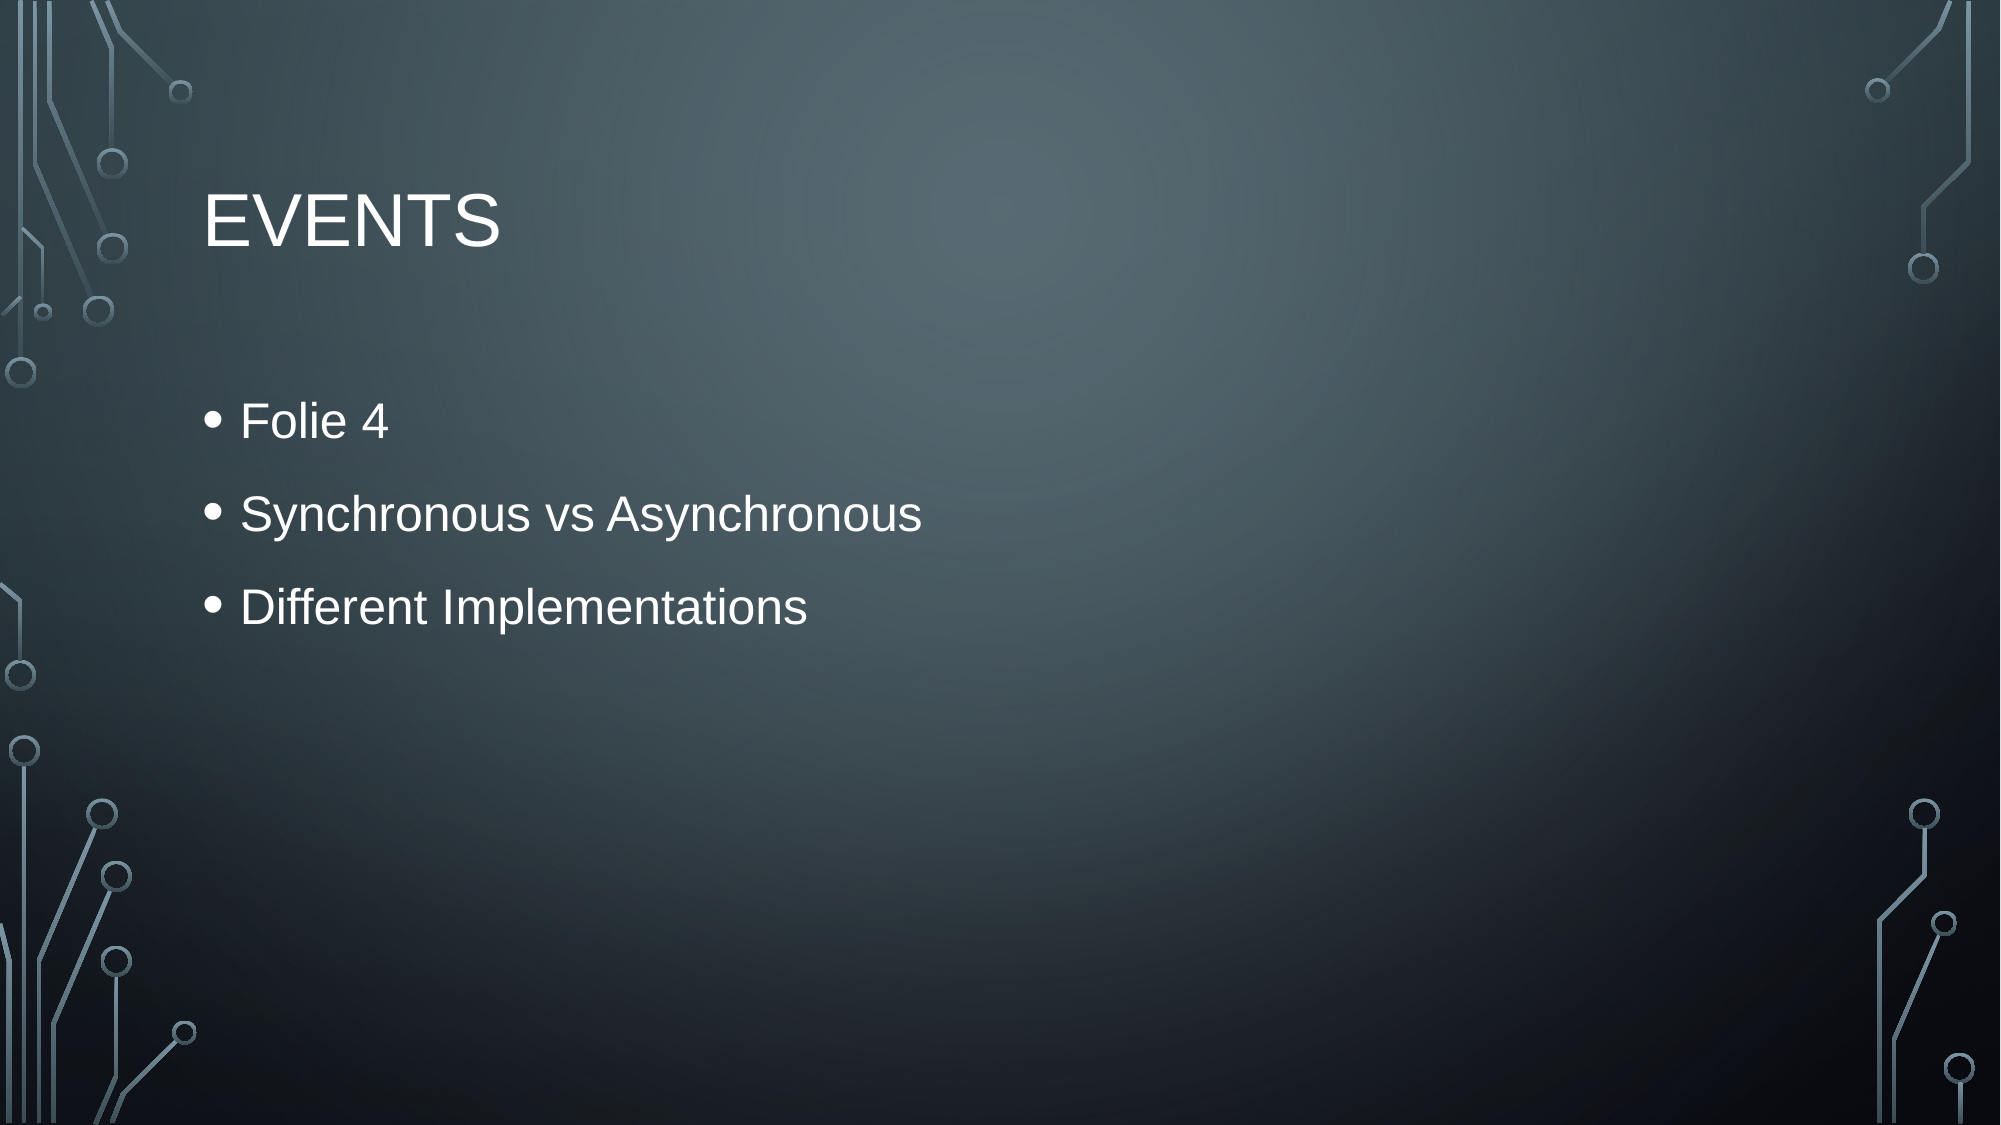

# Events
Folie 4
Synchronous vs Asynchronous
Different Implementations